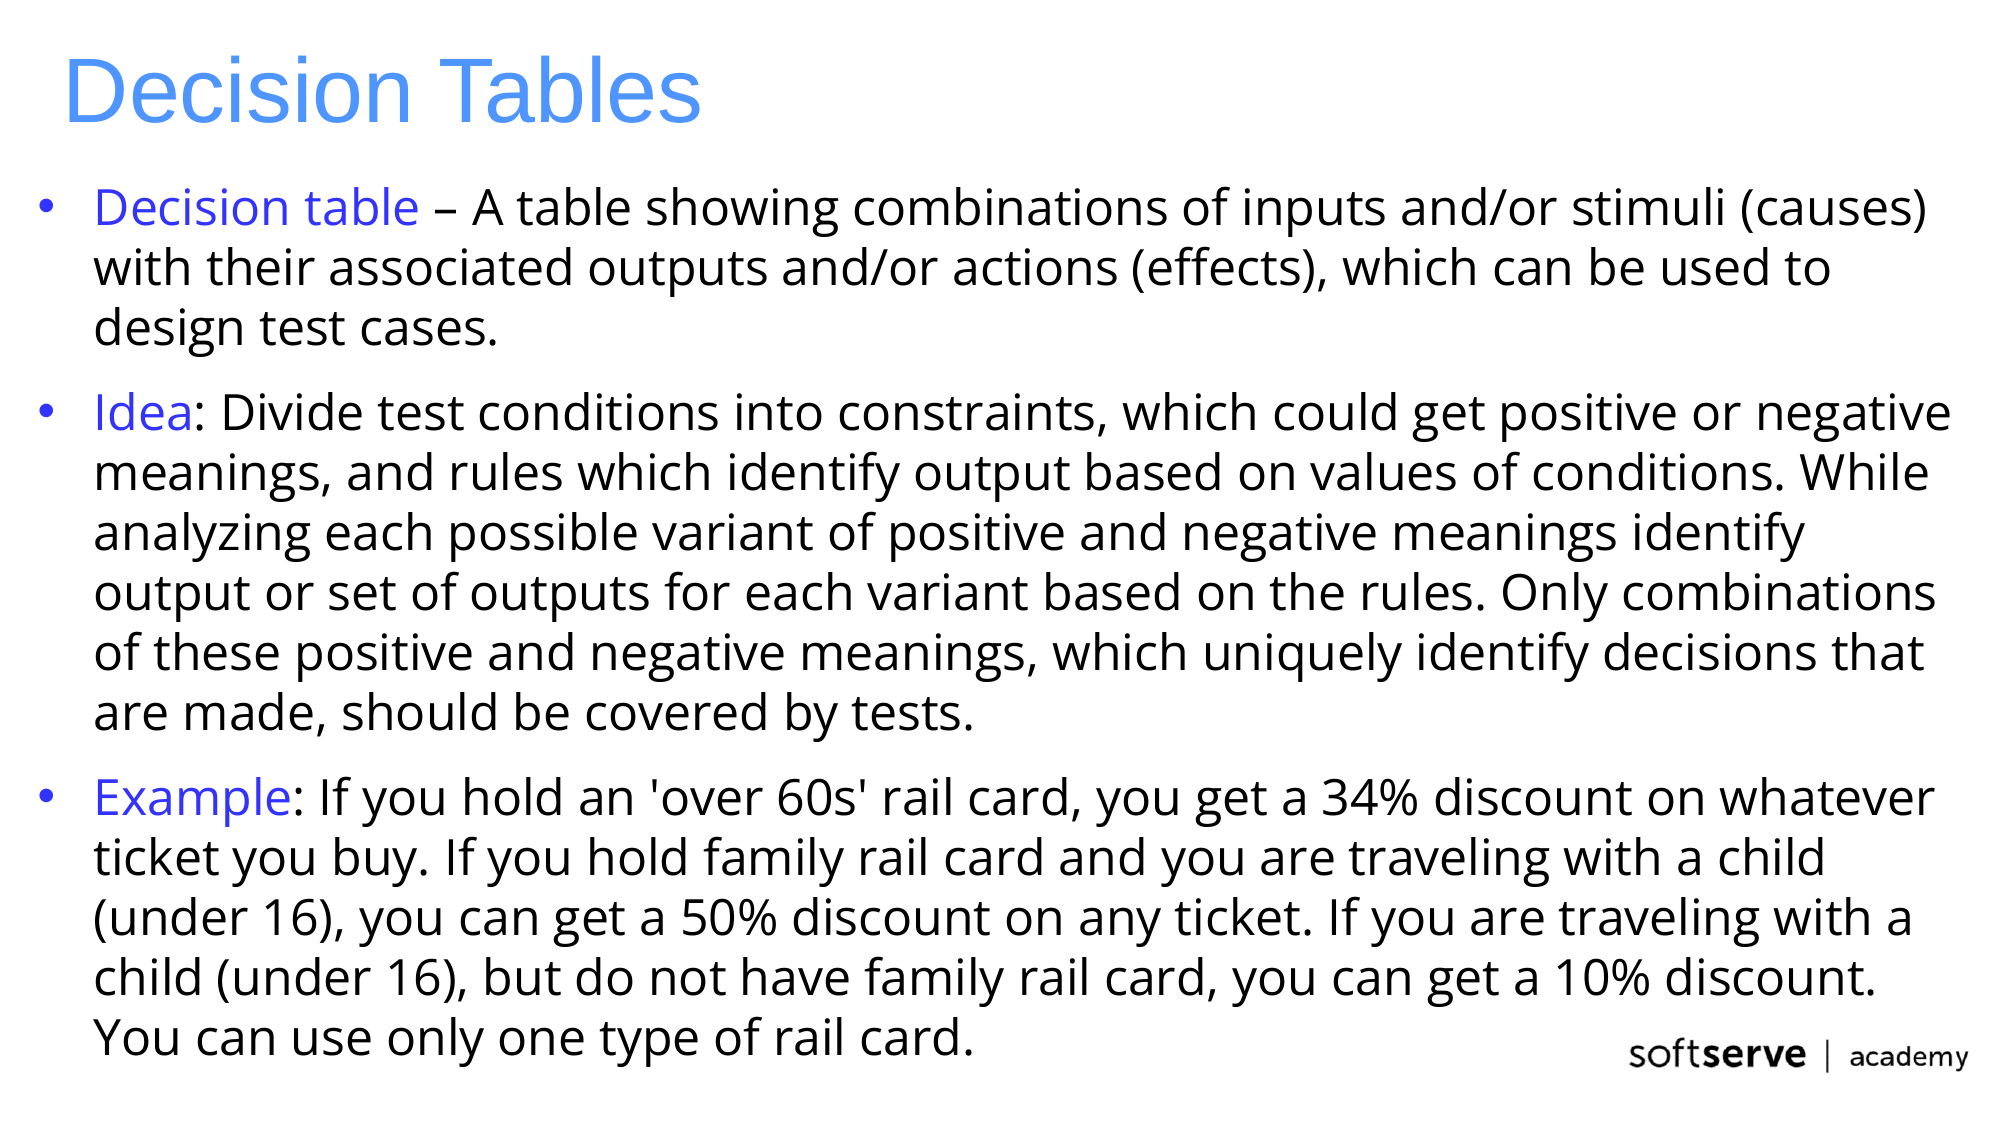

# Decision Tables
Decision table – A table showing combinations of inputs and/or stimuli (causes) with their associated outputs and/or actions (effects), which can be used to design test cases.
Idea: Divide test conditions into constraints, which could get positive or negative meanings, and rules which identify output based on values of conditions. While analyzing each possible variant of positive and negative meanings identify output or set of outputs for each variant based on the rules. Only combinations of these positive and negative meanings, which uniquely identify decisions that are made, should be covered by tests.
Example: If you hold an 'over 60s' rail card, you get a 34% discount on whatever ticket you buy. If you hold family rail card and you are traveling with a child (under 16), you can get a 50% discount on any ticket. If you are traveling with a child (under 16), but do not have family rail card, you can get a 10% discount. You can use only one type of rail card.